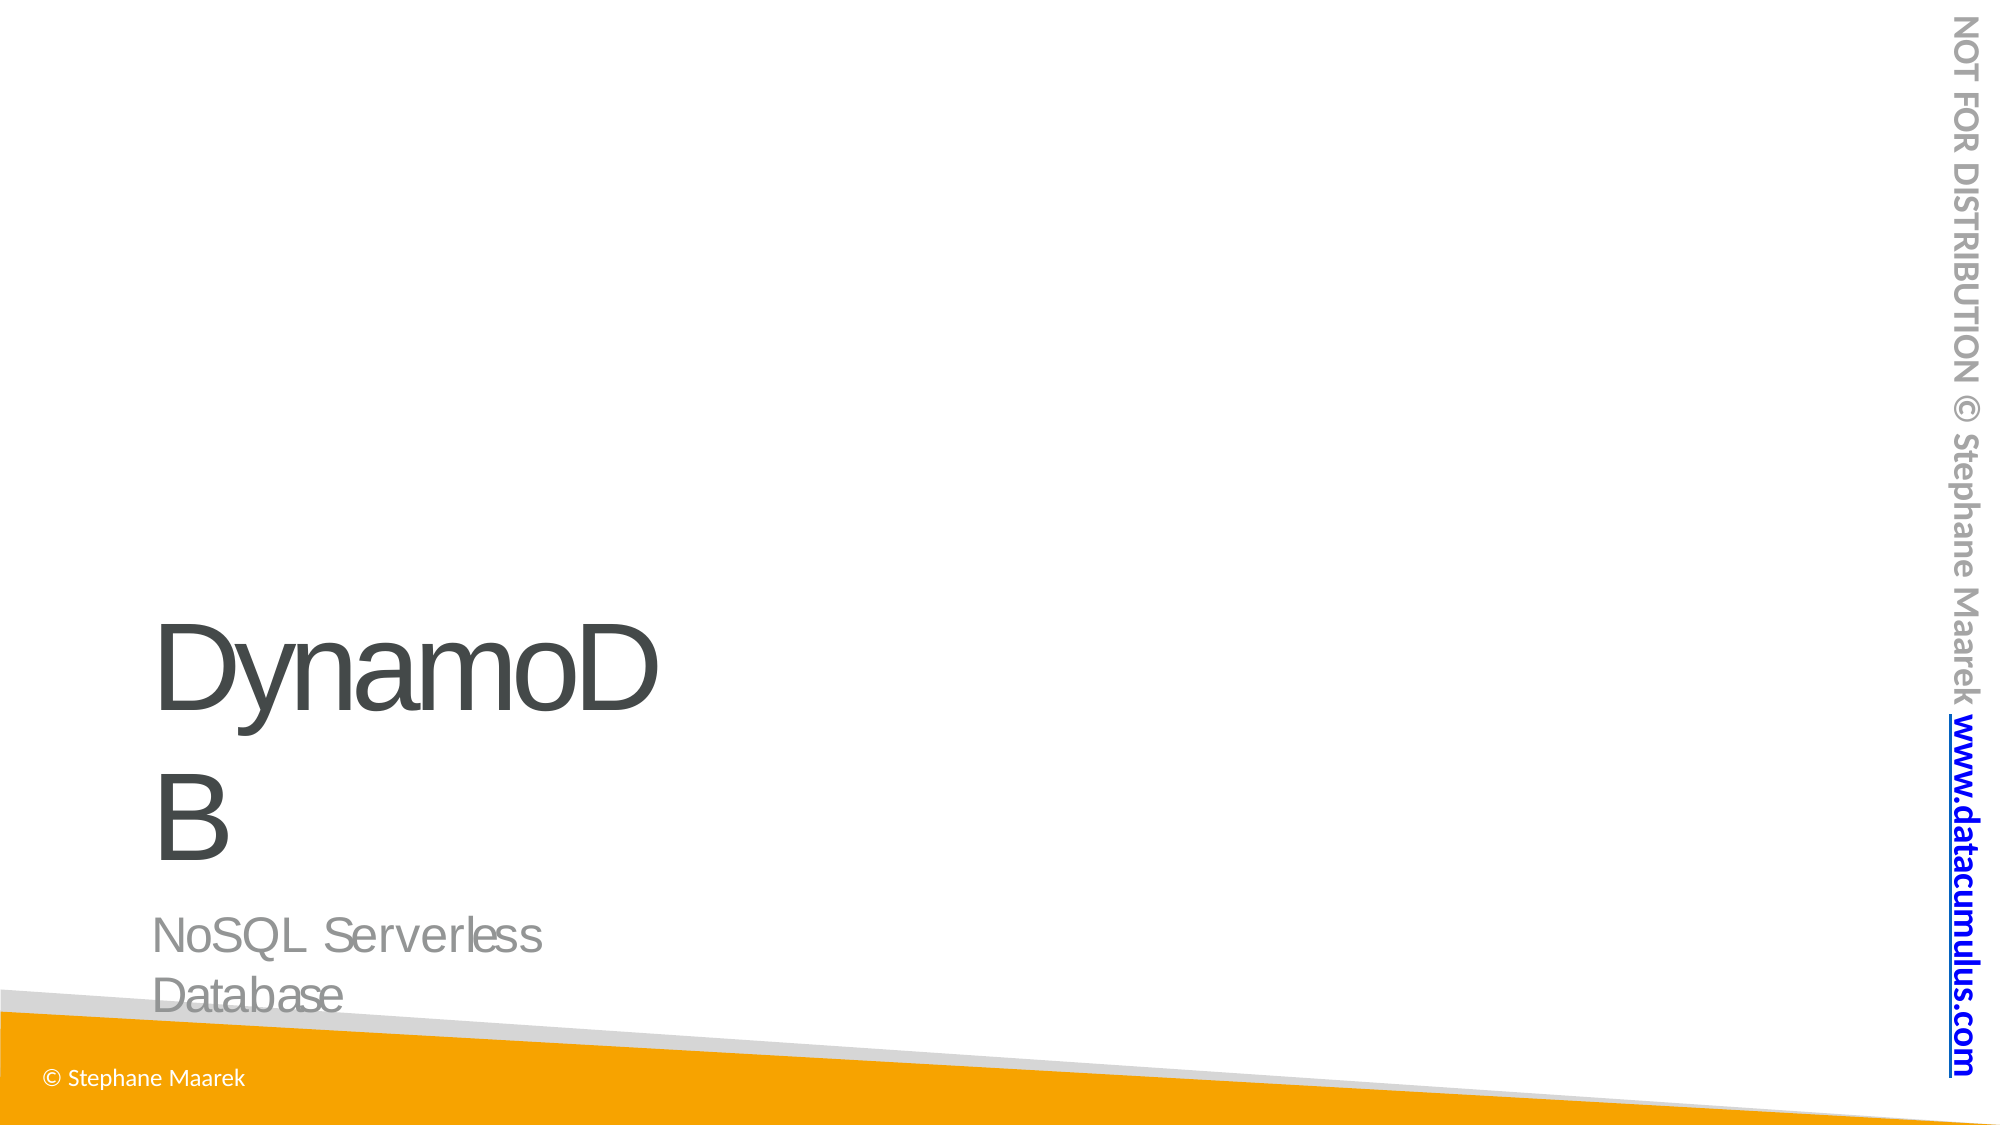

NOT FOR DISTRIBUTION © Stephane Maarek www.datacumulus.com
DynamoDB
NoSQL Serverless Database
© Stephane Maarek